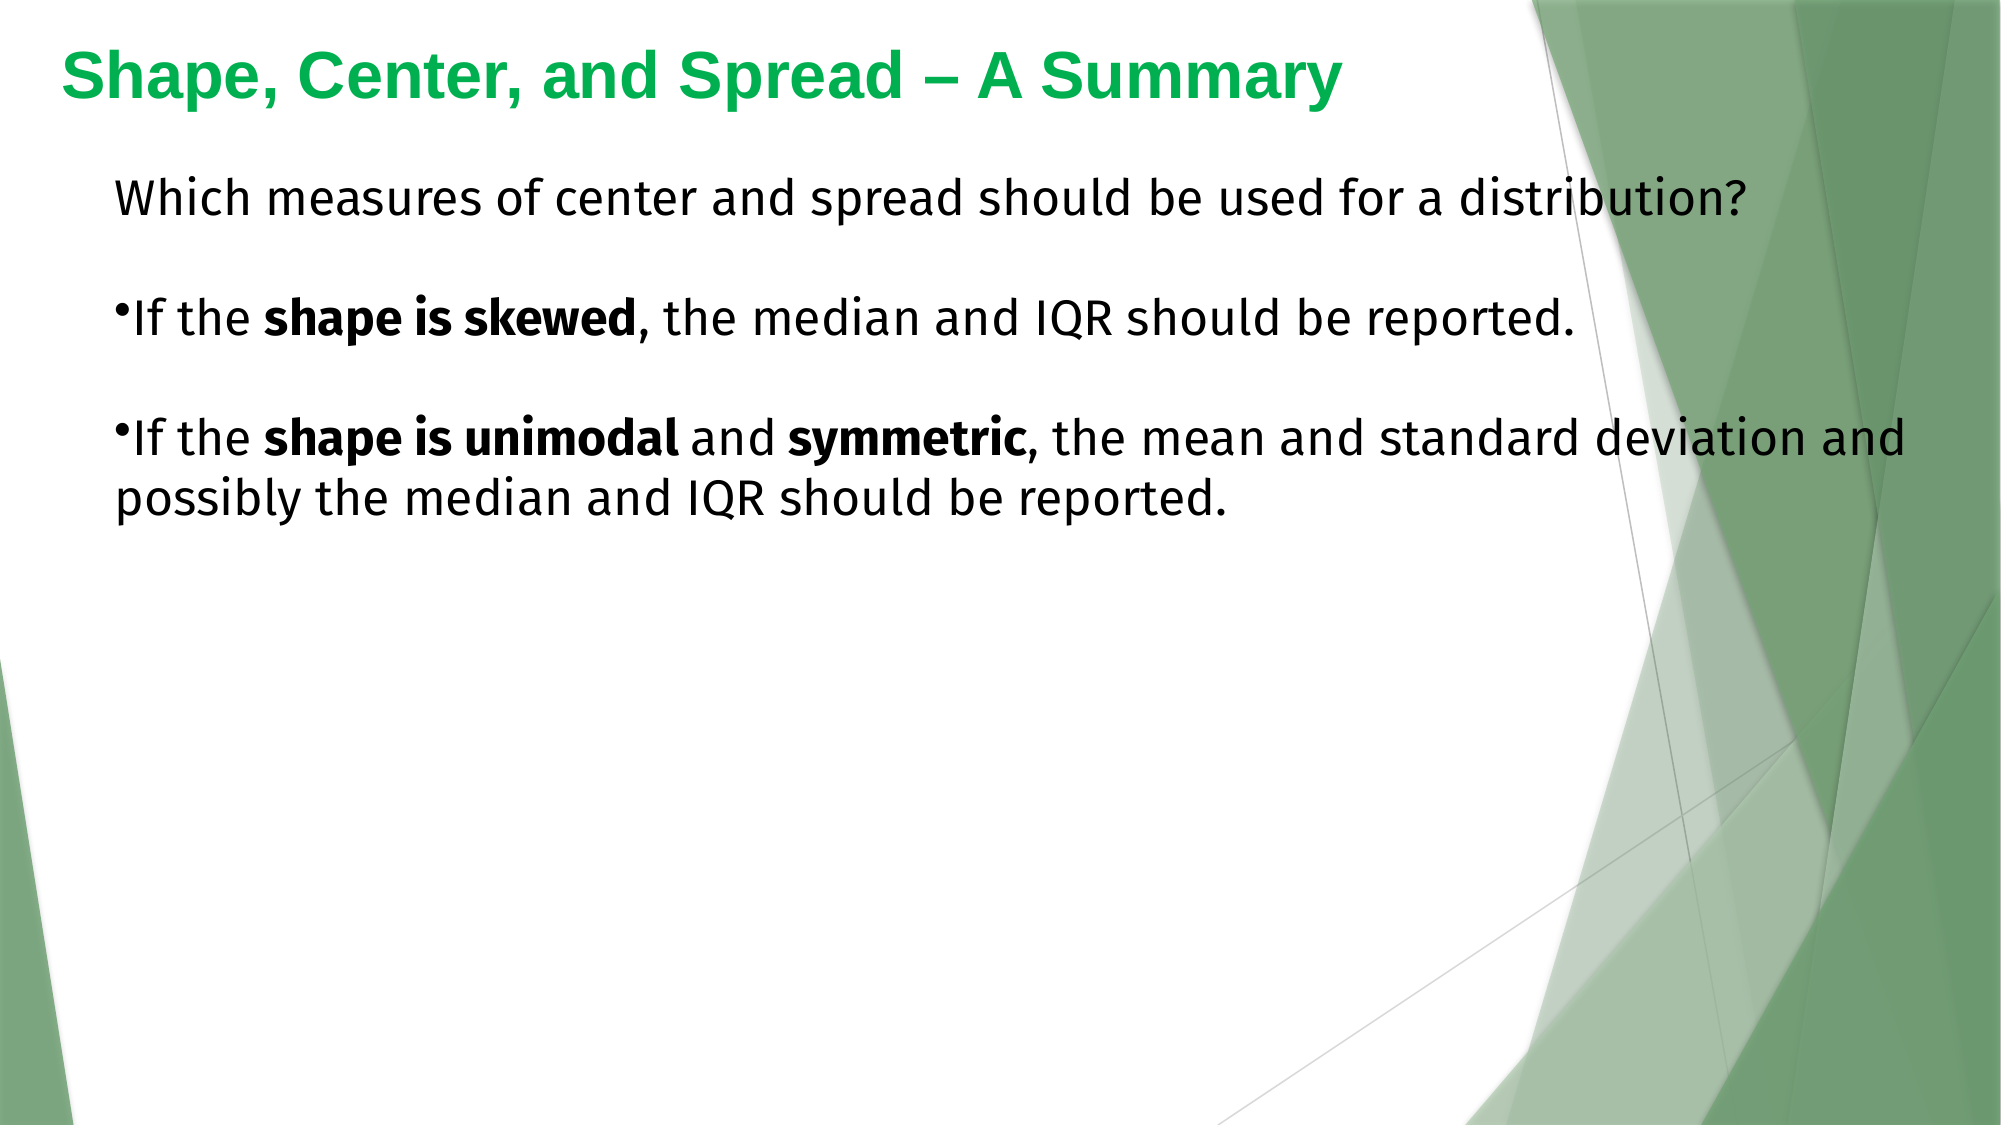

Shape, Center, and Spread – A Summary
Which measures of center and spread should be used for a distribution?

If the shape is skewed, the median and IQR should be reported.

If the shape is unimodal and symmetric, the mean and standard deviation and possibly the median and IQR should be reported.